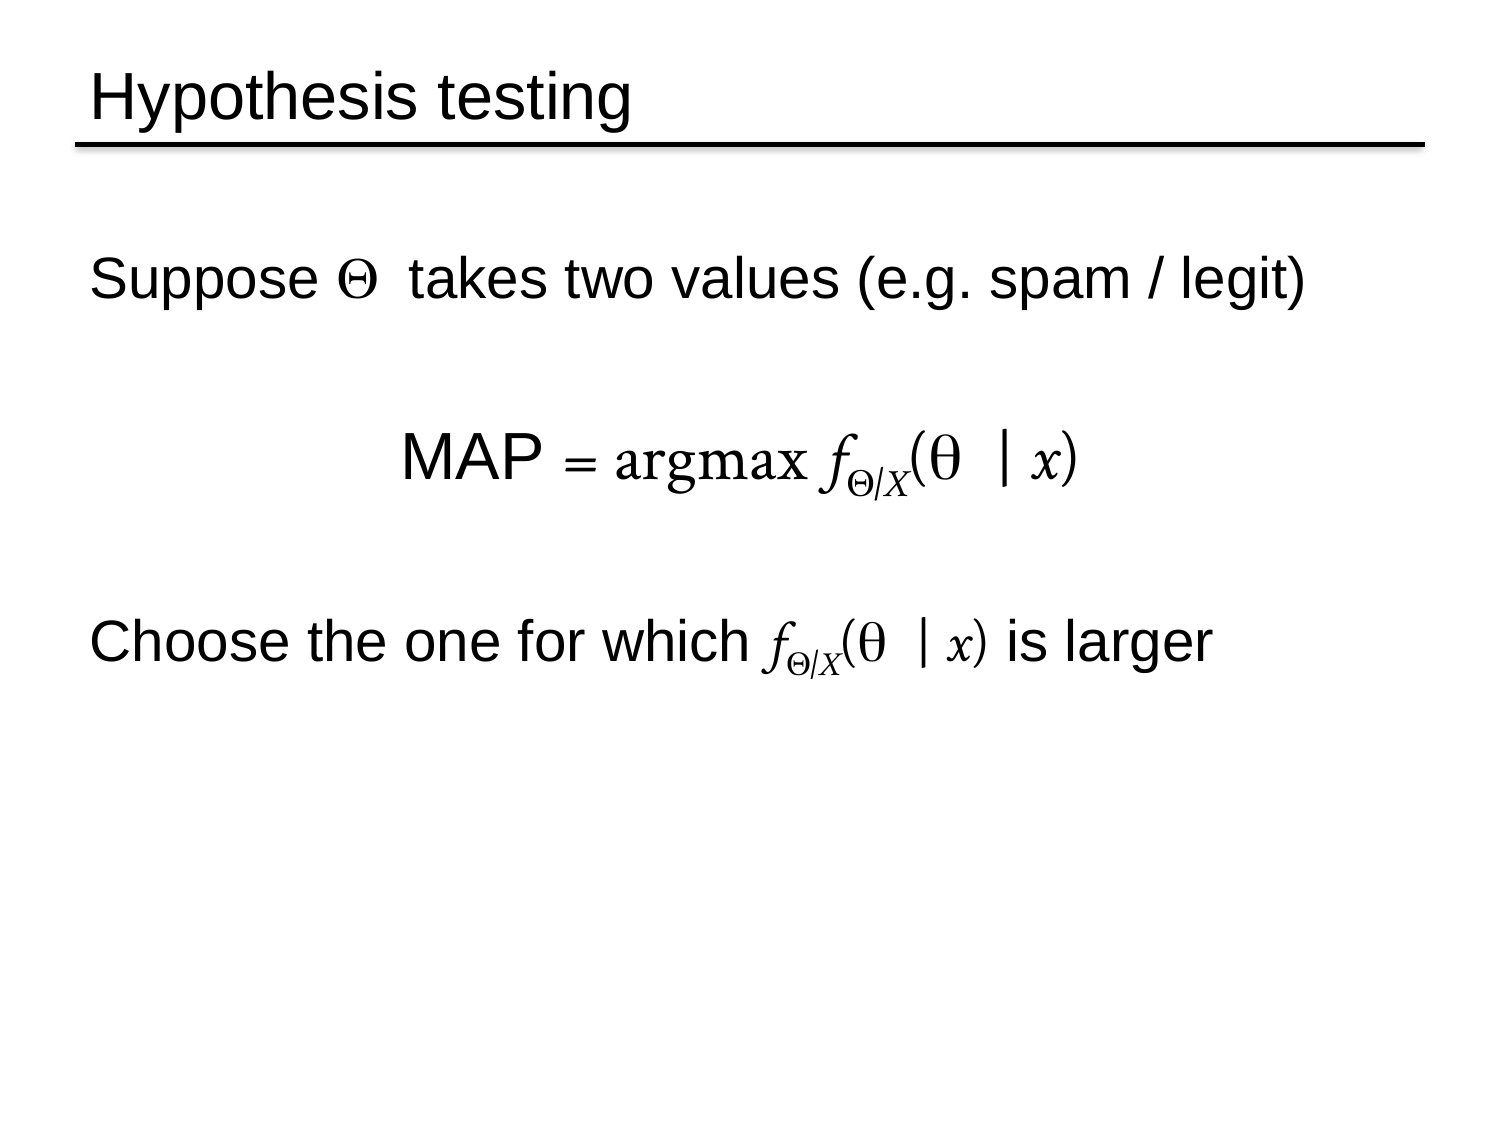

# Hypothesis testing
Suppose Θ takes two values (e.g. spam / legit)
MAP = argmax fΘ|X(θ | x)
Choose the one for which fΘ|X(θ | x) is larger